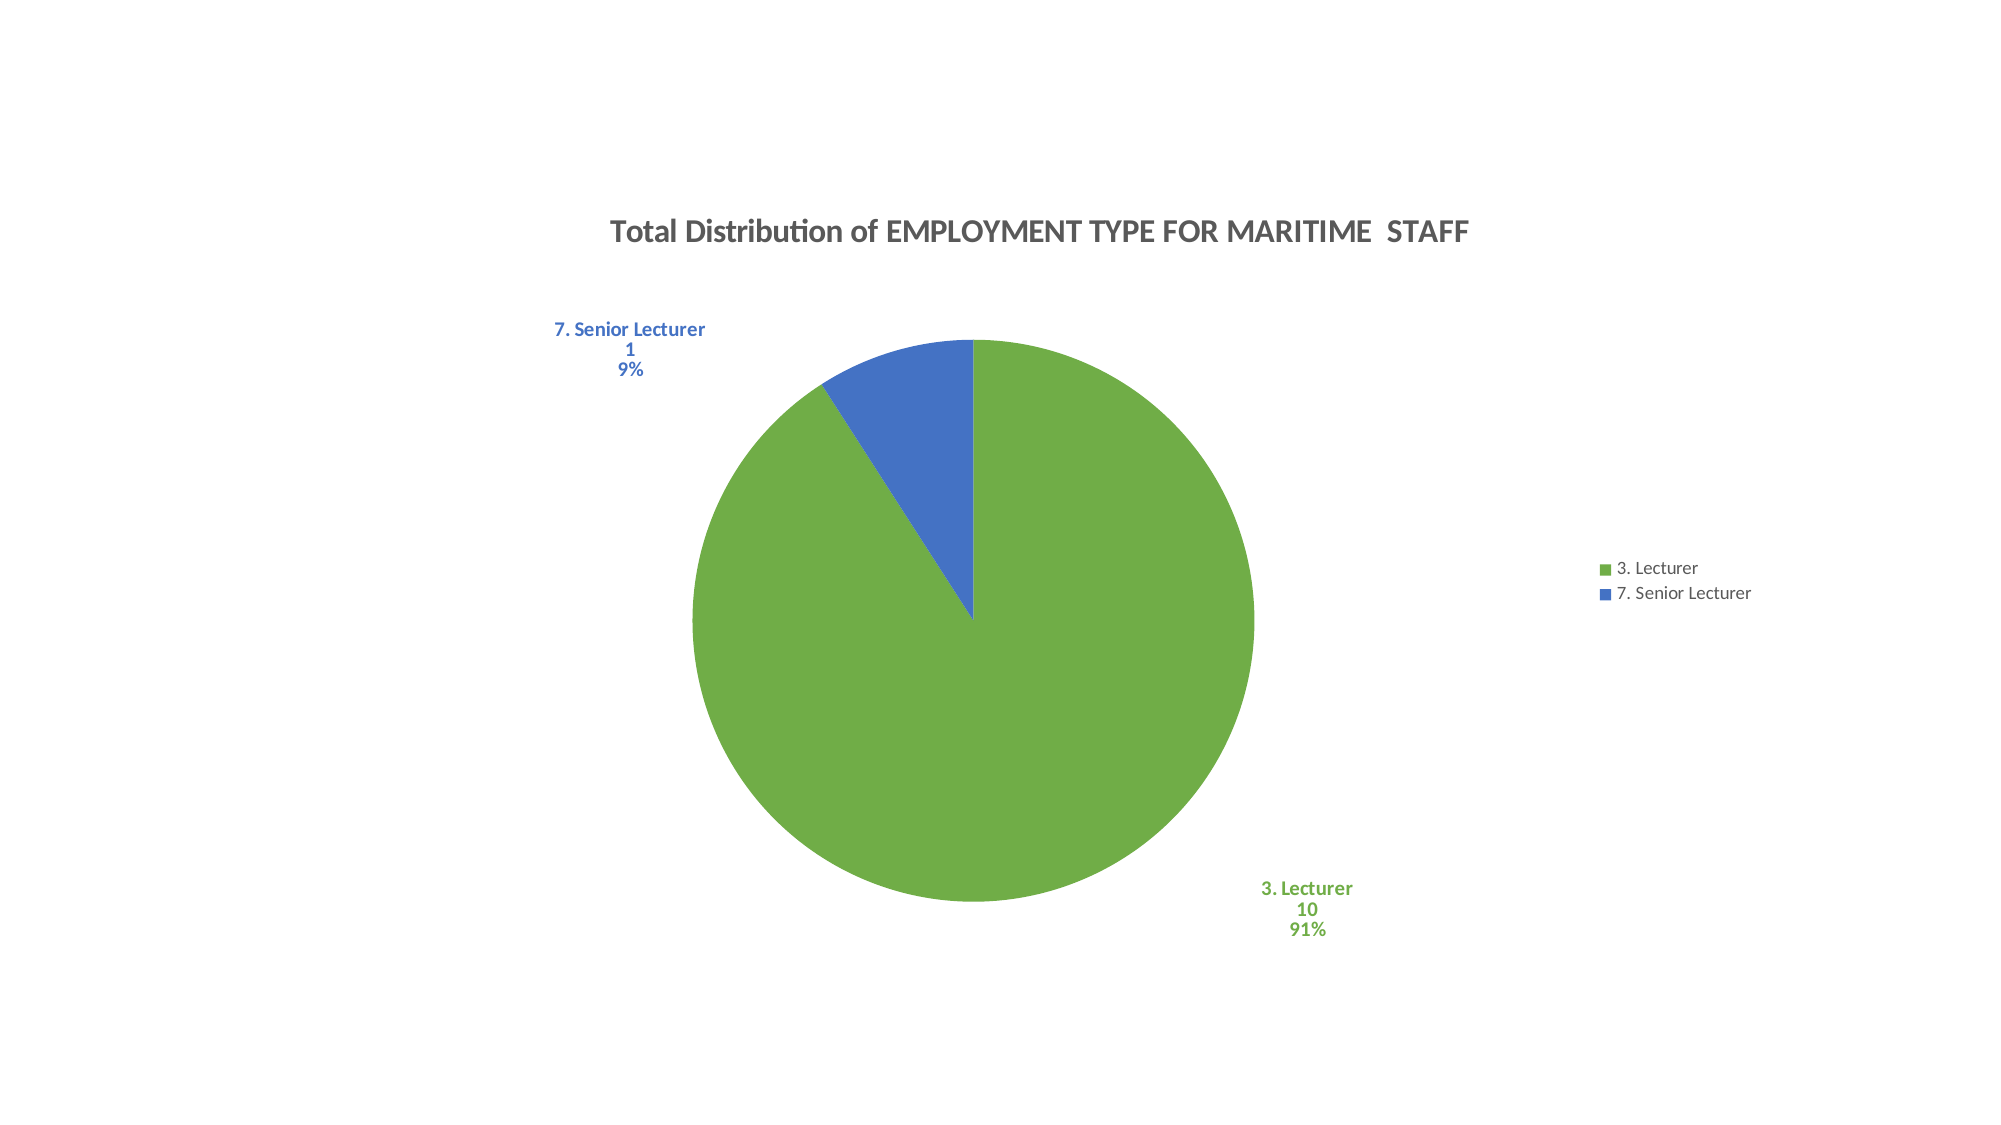

### Chart: Total Distribution of EMPLOYMENT TYPE FOR MARITIME  STAFF

| Category | Total |
|---|---|
| 3. Lecturer | 10.0 |
| 7. Senior Lecturer | 1.0 |